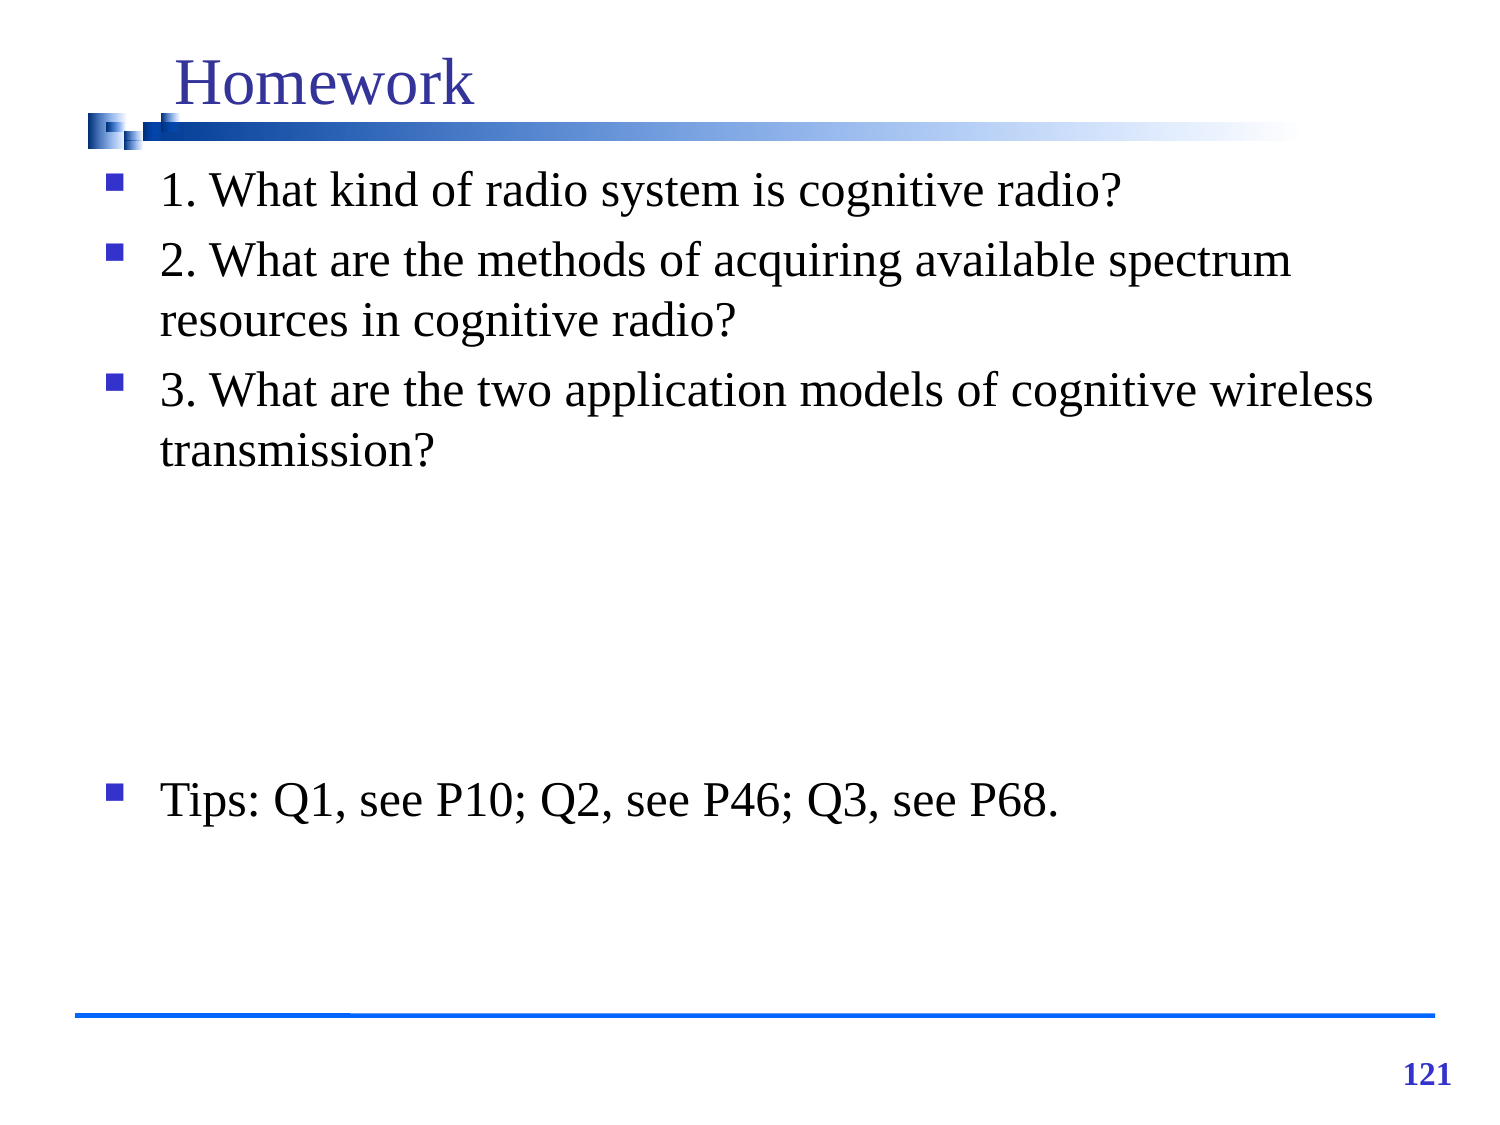

# Homework
1. What kind of radio system is cognitive radio?
2. What are the methods of acquiring available spectrum resources in cognitive radio?
3. What are the two application models of cognitive wireless transmission?

Tips: Q1, see P10; Q2, see P46; Q3, see P68.
121